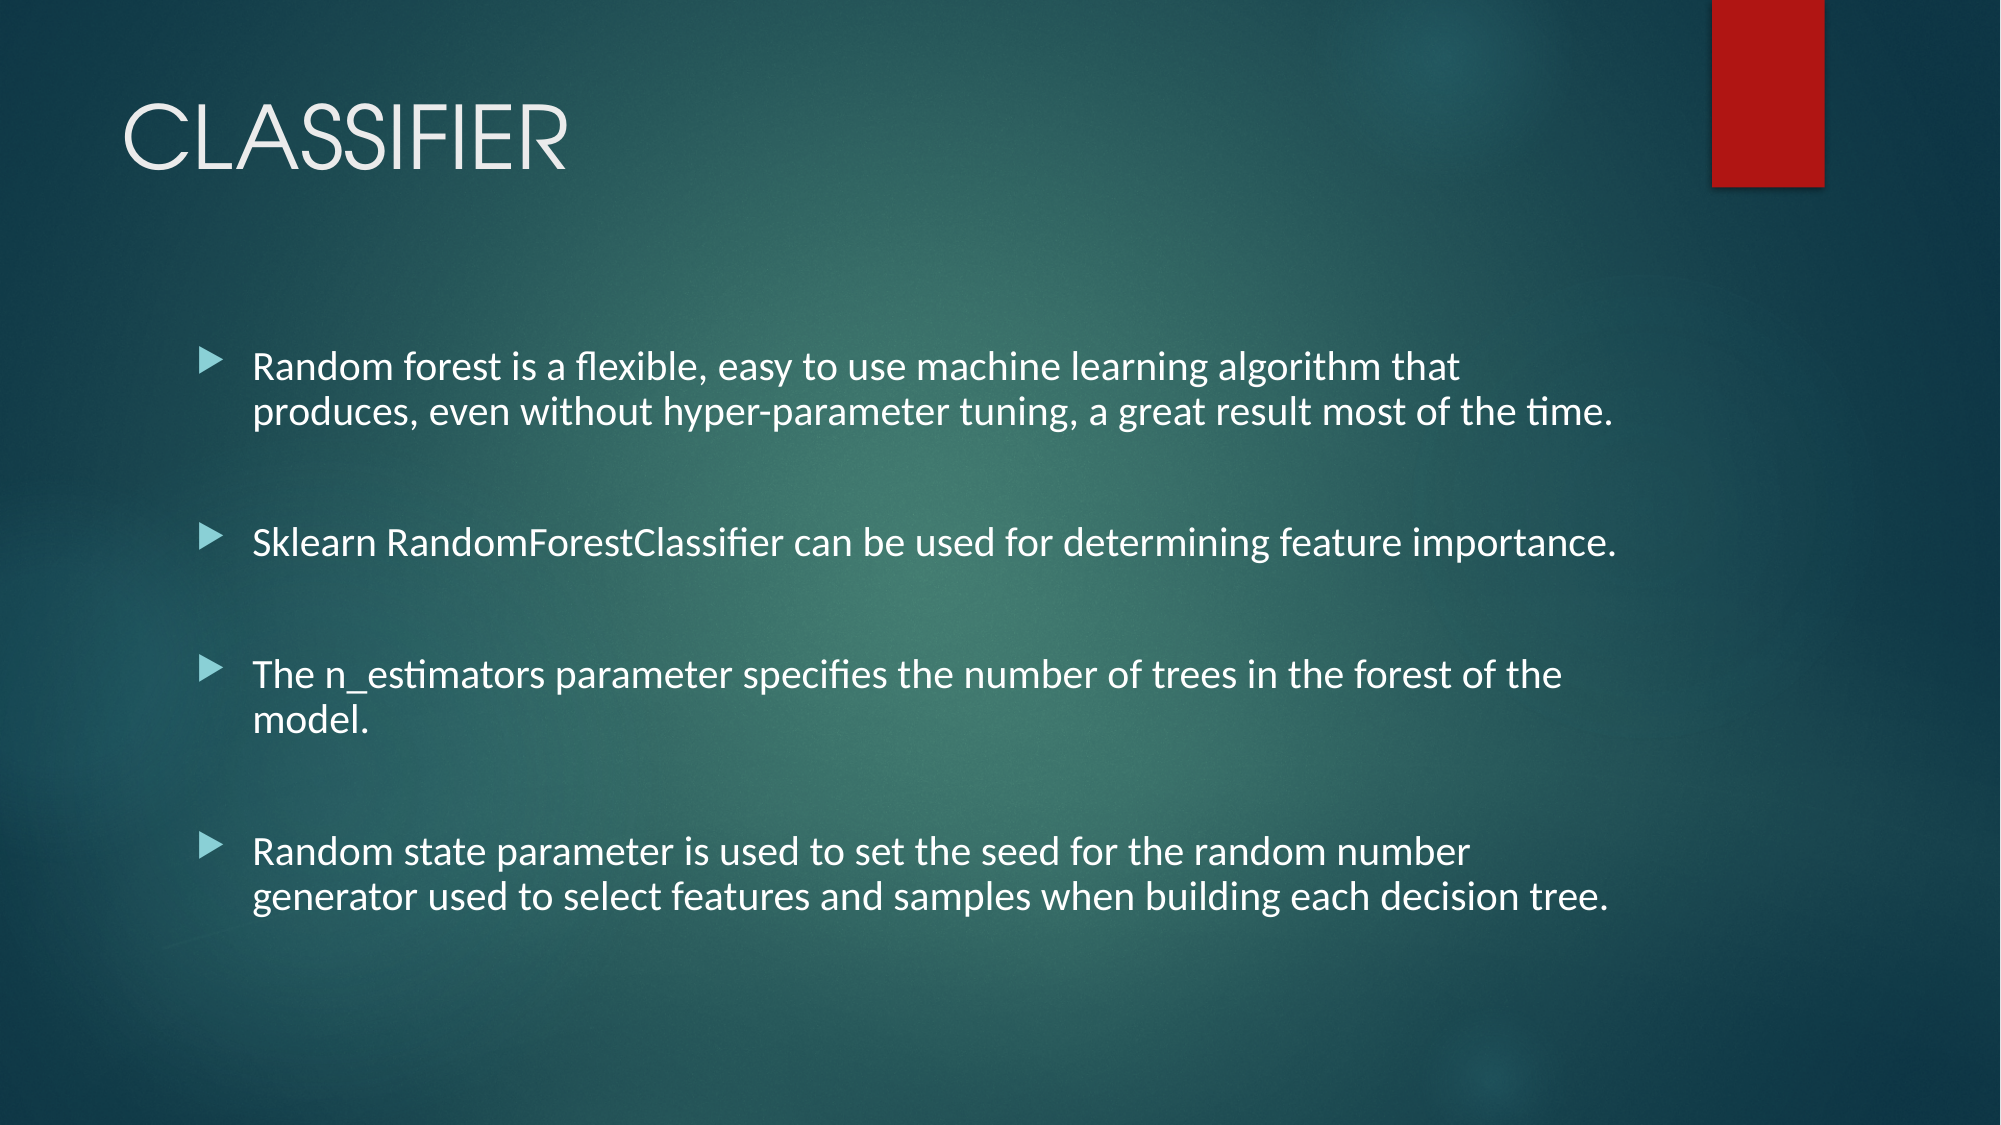

# CLASSIFIER
Random forest is a flexible, easy to use machine learning algorithm that produces, even without hyper-parameter tuning, a great result most of the time.

Sklearn RandomForestClassifier can be used for determining feature importance.

The n_estimators parameter specifies the number of trees in the forest of the model.

Random state parameter is used to set the seed for the random number generator used to select features and samples when building each decision tree.